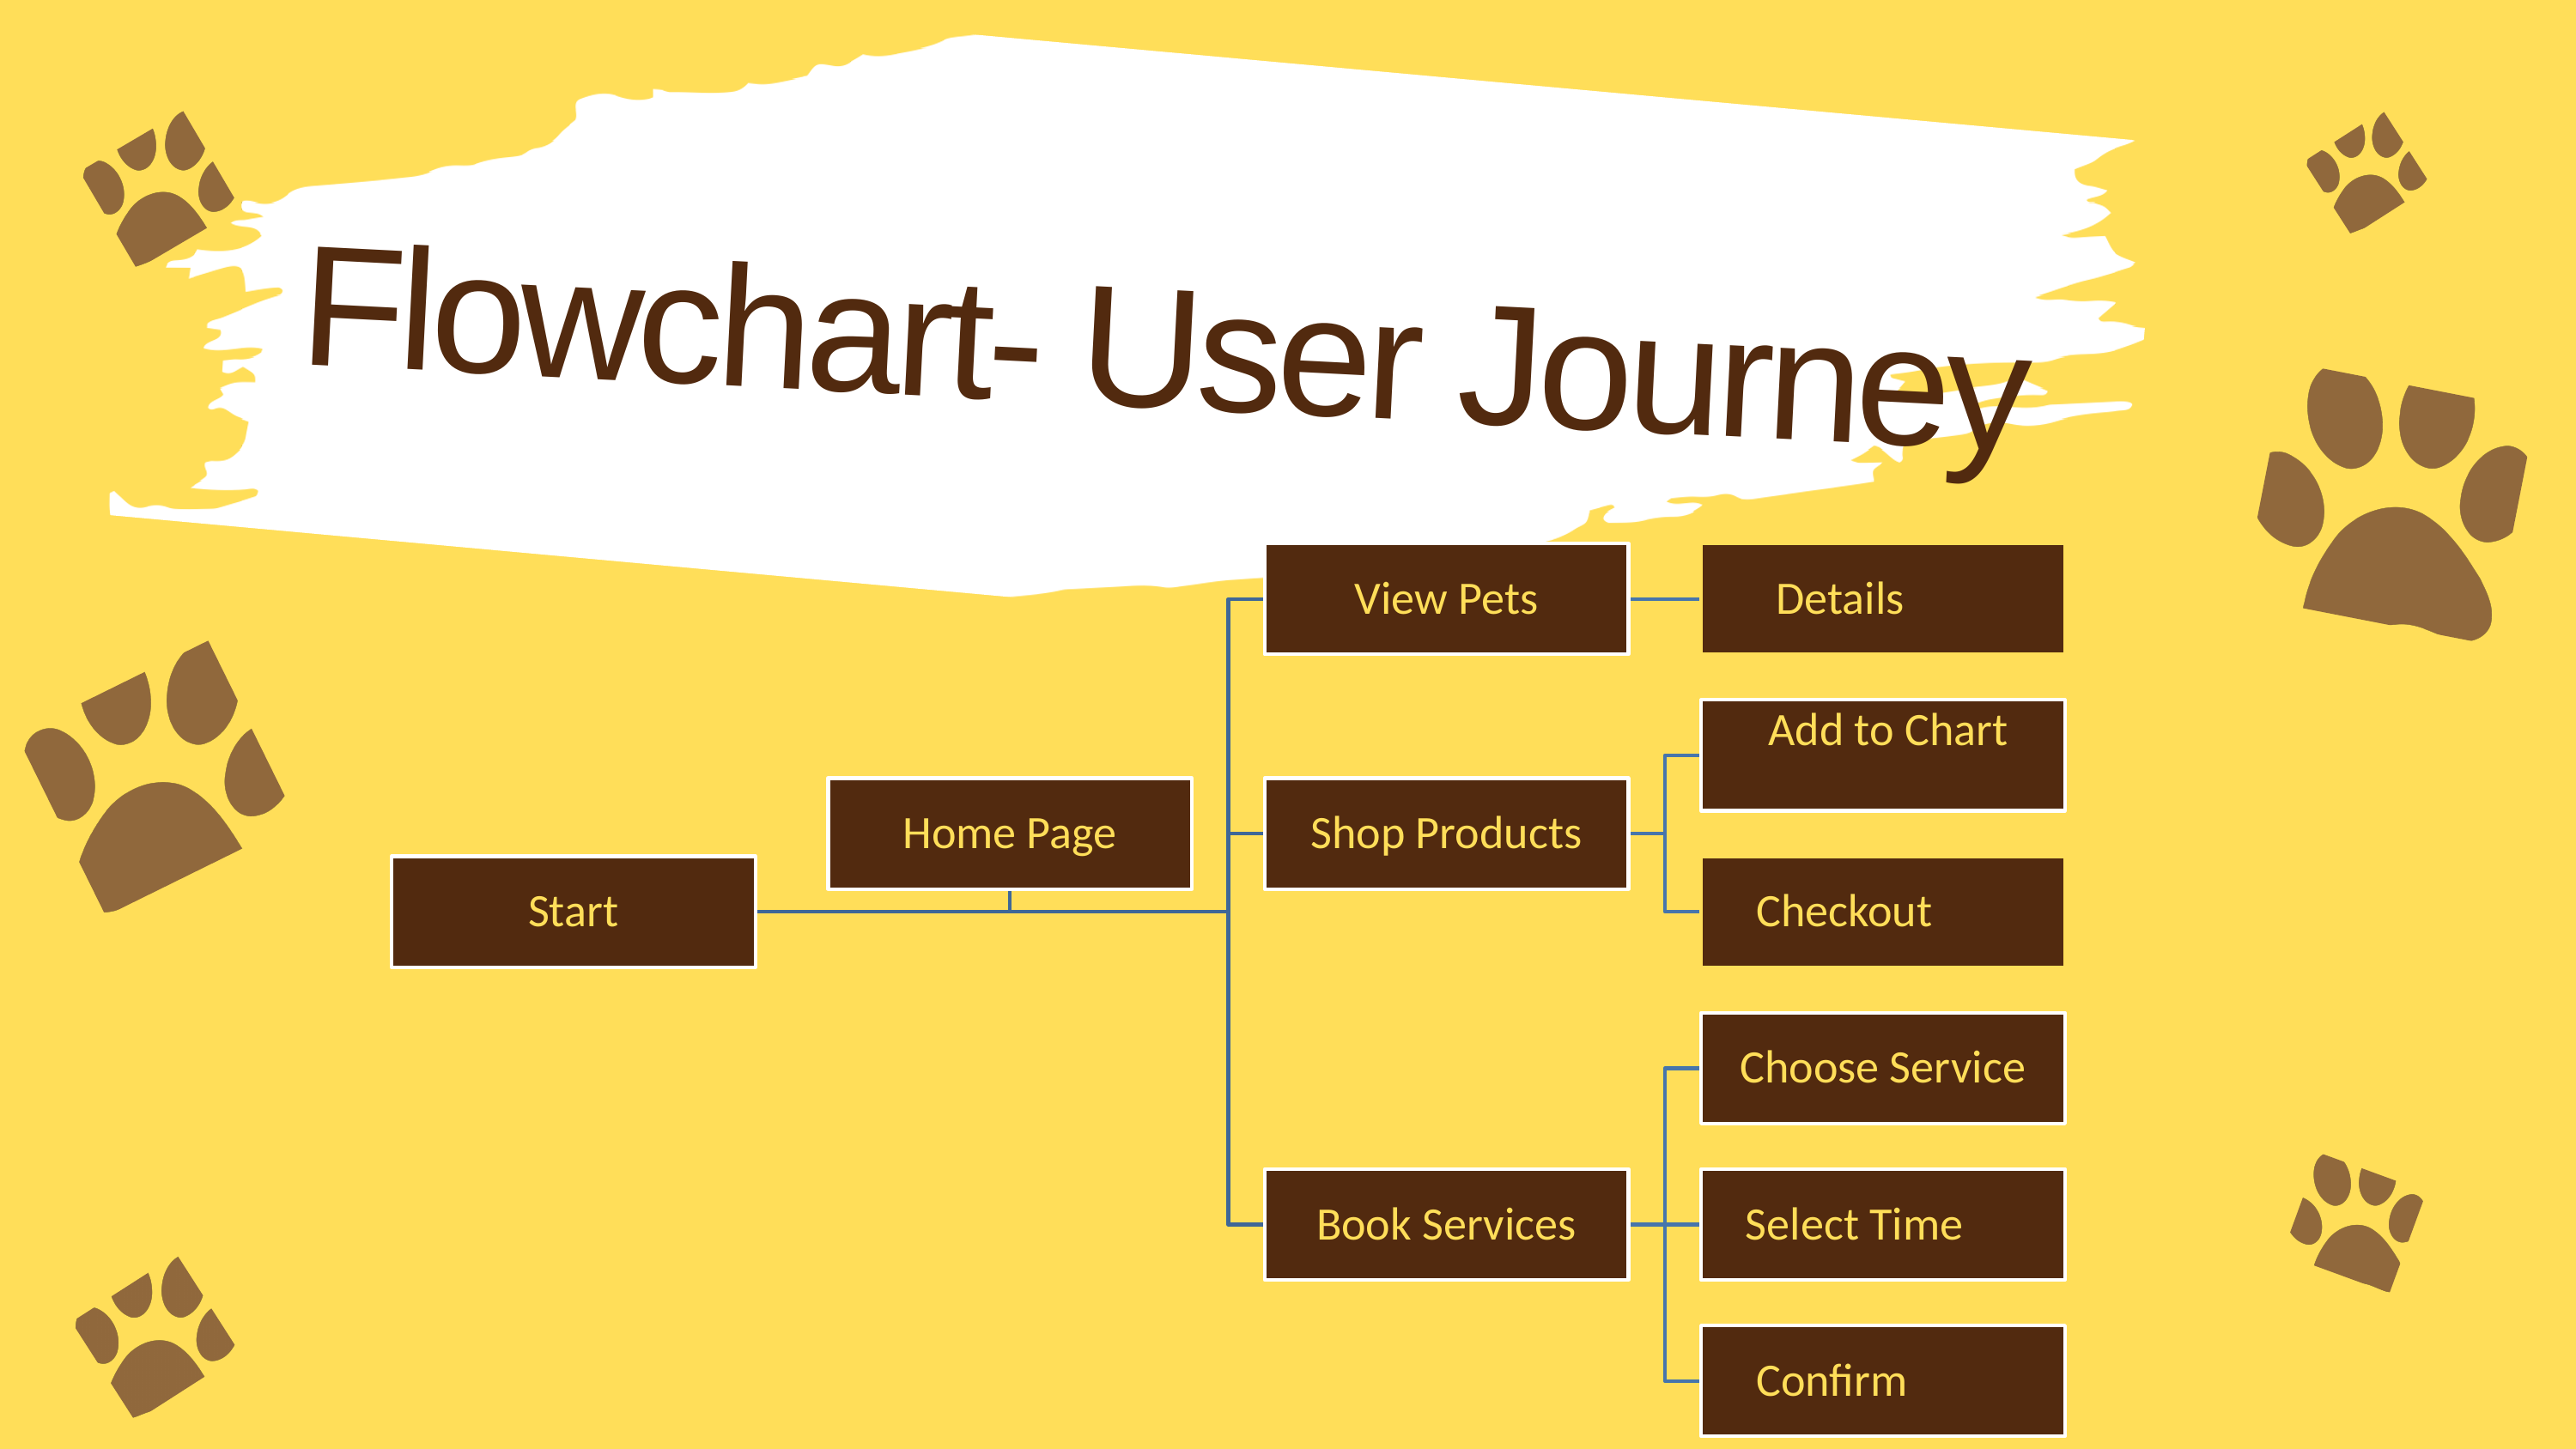

Flowchart- User Journey

Start
View Pets
Pet Details
Shop Products
 Add to Chart Chart
     Checkout
Book Services
Choose Service
    Select Time
     Confirm
Home Page